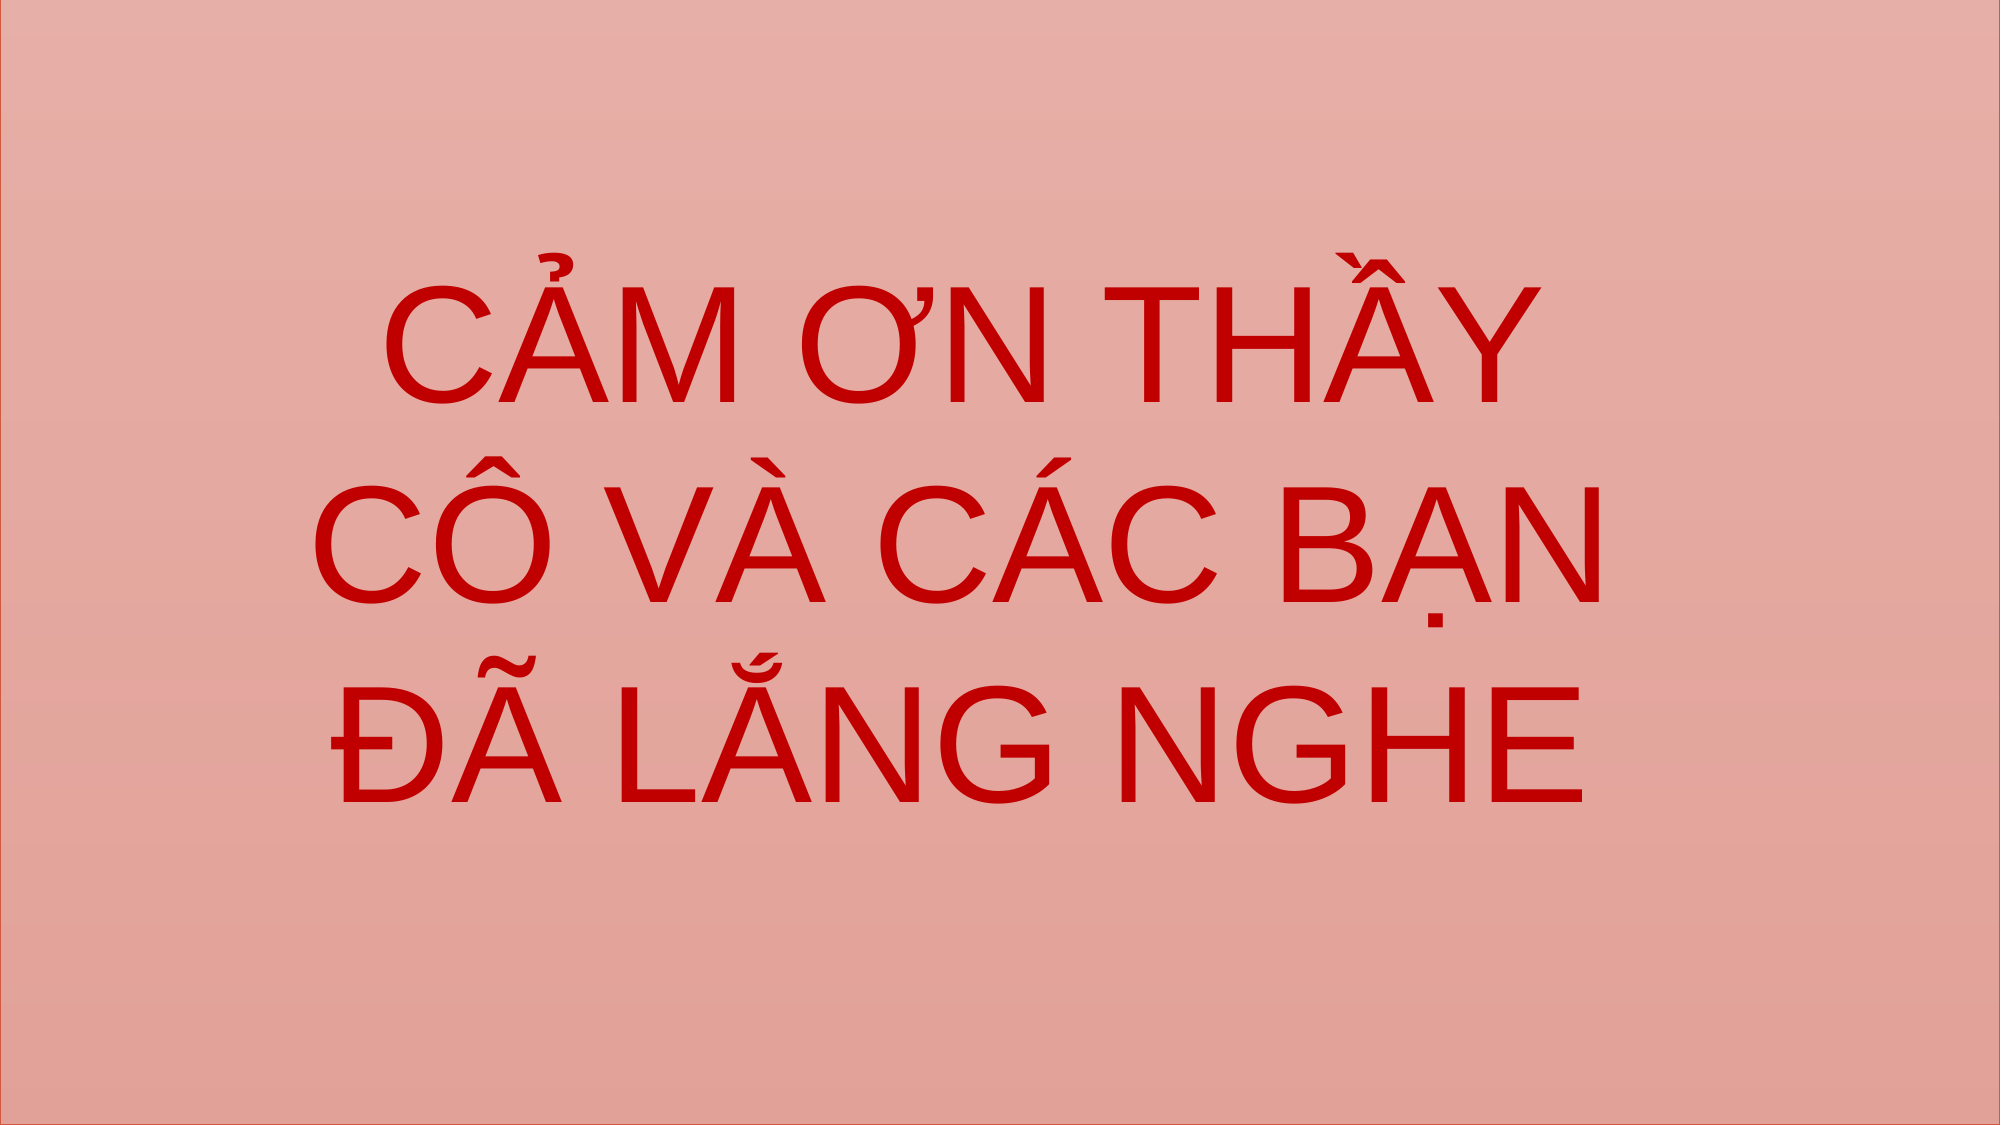

CẢM ƠN THẦY CÔ VÀ CÁC BẠN ĐÃ LẮNG NGHE
14